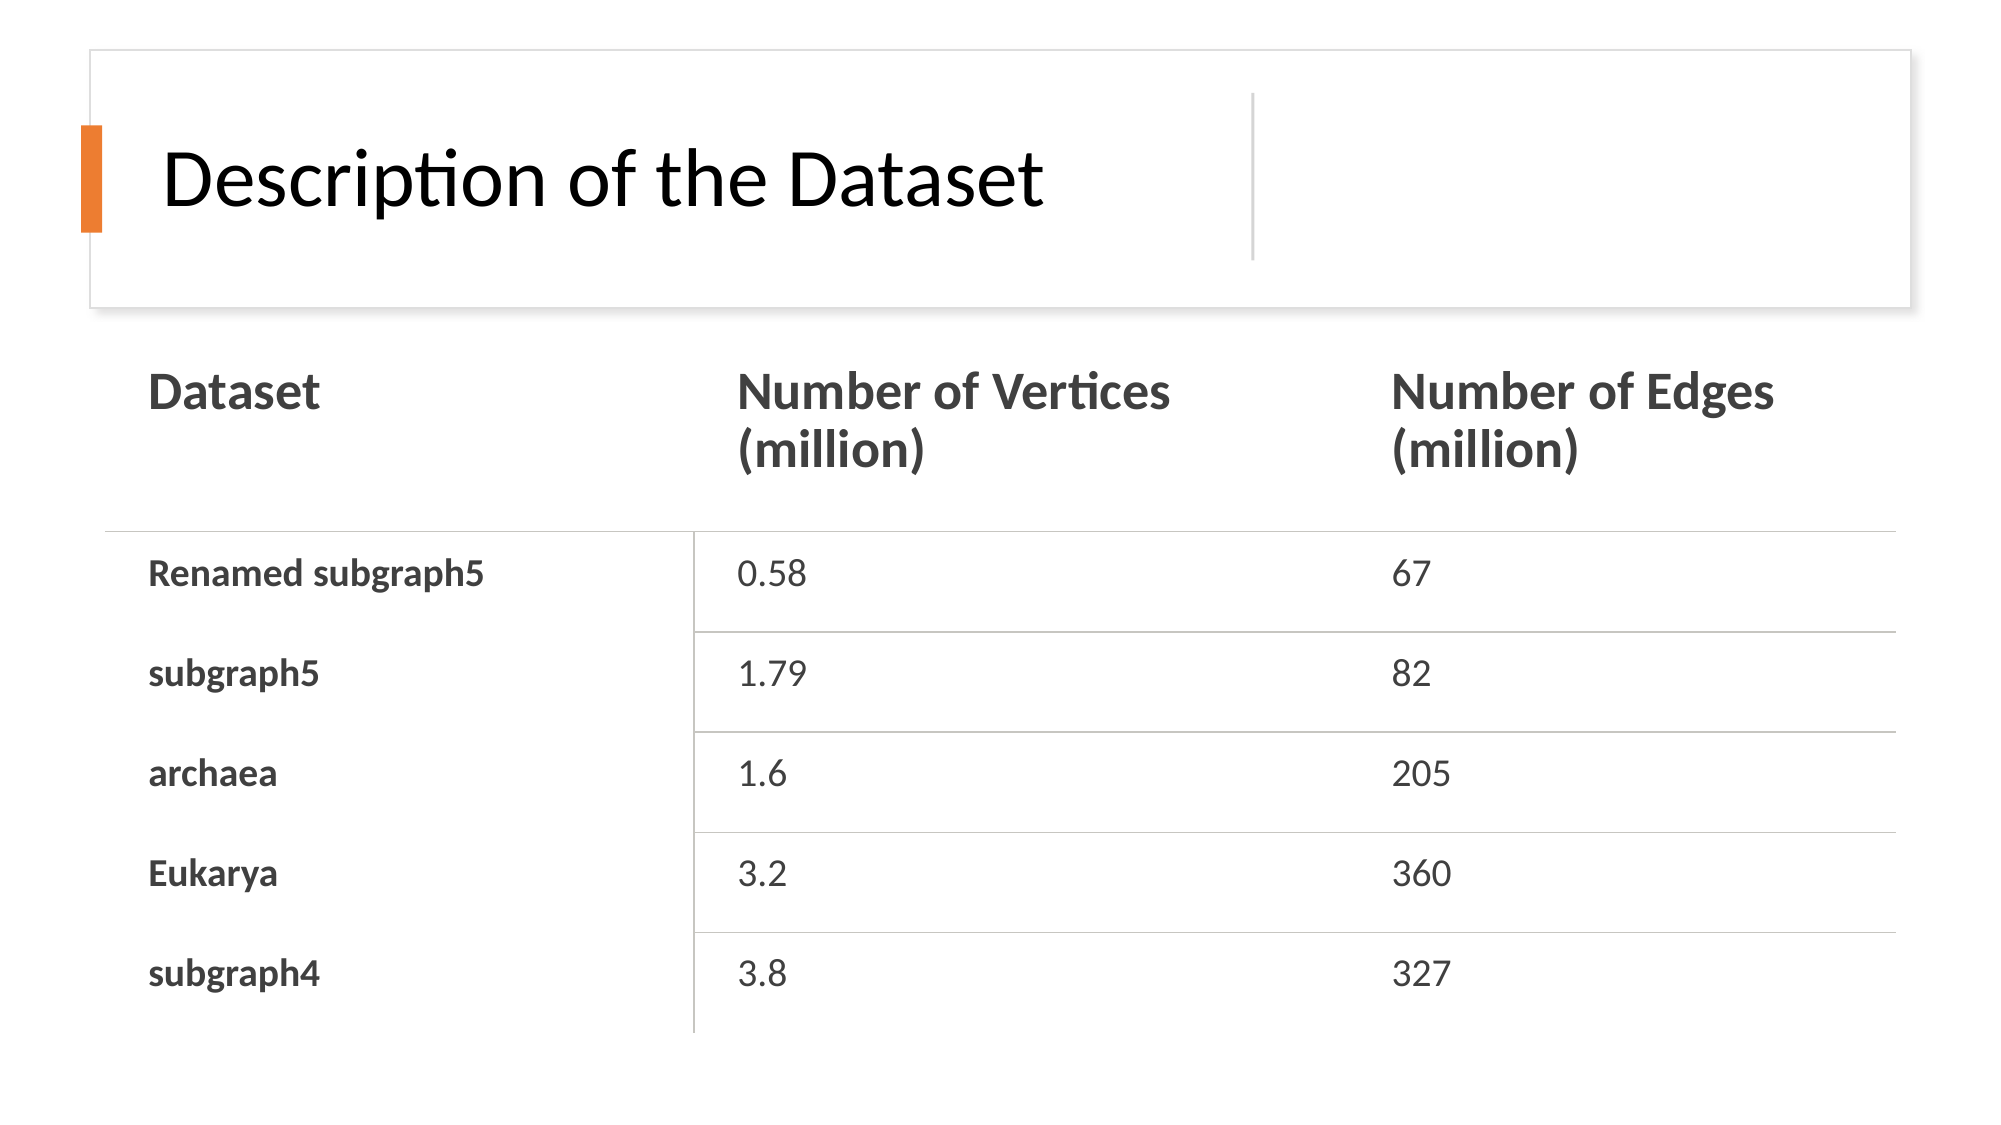

# Description of the Dataset

| Dataset | Number of Vertices (million) | Number of Edges (million) |
| --- | --- | --- |
| Renamed subgraph5 | 0.58 | 67 |
| subgraph5 | 1.79 | 82 |
| archaea | 1.6 | 205 |
| Eukarya | 3.2 | 360 |
| subgraph4 | 3.8 | 327 |